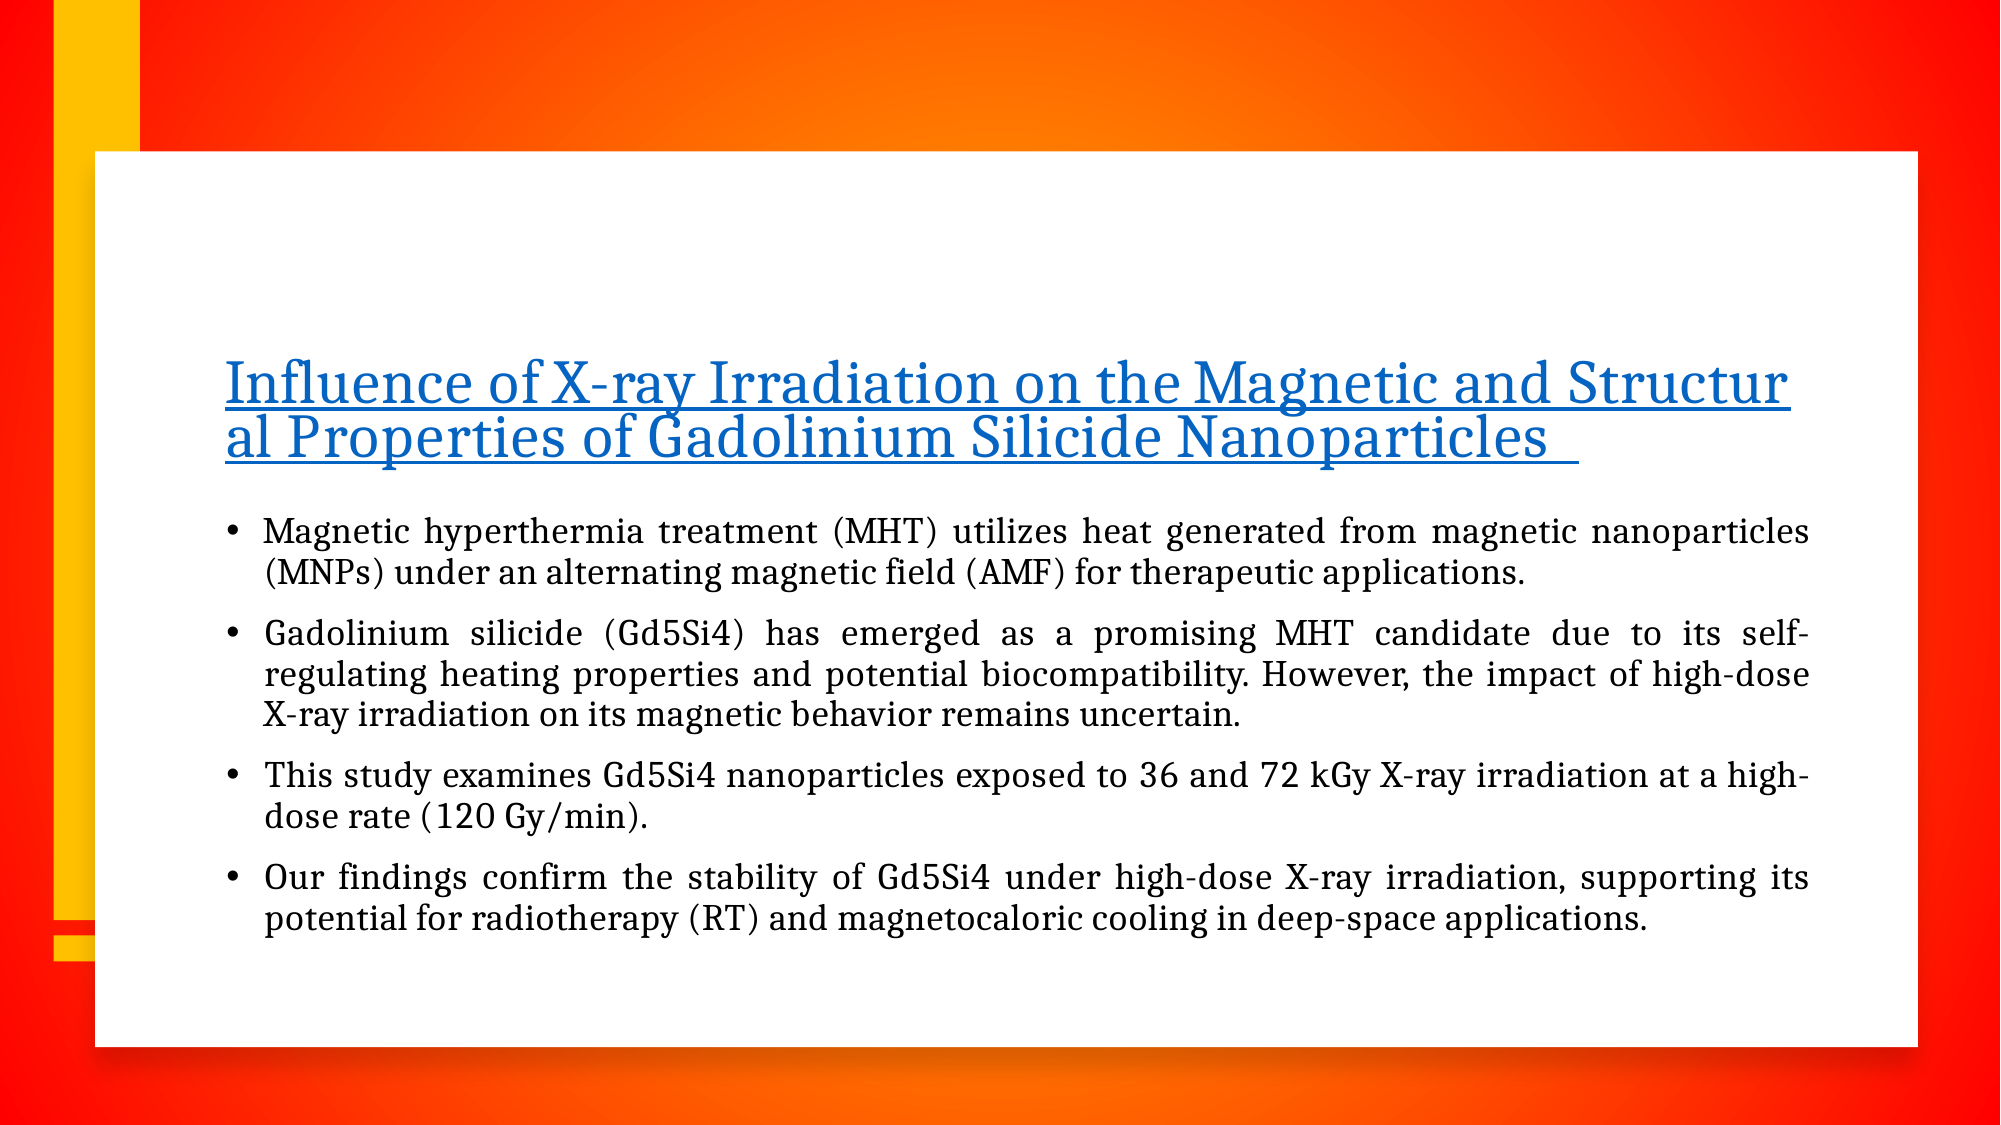

# Influence of X-ray Irradiation on the Magnetic and Structural Properties of Gadolinium Silicide Nanoparticles

Magnetic hyperthermia treatment (MHT) utilizes heat generated from magnetic nanoparticles (MNPs) under an alternating magnetic field (AMF) for therapeutic applications.
Gadolinium silicide (Gd5Si4) has emerged as a promising MHT candidate due to its self-regulating heating properties and potential biocompatibility. However, the impact of high-dose X-ray irradiation on its magnetic behavior remains uncertain.
This study examines Gd5Si4 nanoparticles exposed to 36 and 72 kGy X-ray irradiation at a high-dose rate (120 Gy/min).
Our findings confirm the stability of Gd5Si4 under high-dose X-ray irradiation, supporting its potential for radiotherapy (RT) and magnetocaloric cooling in deep-space applications.